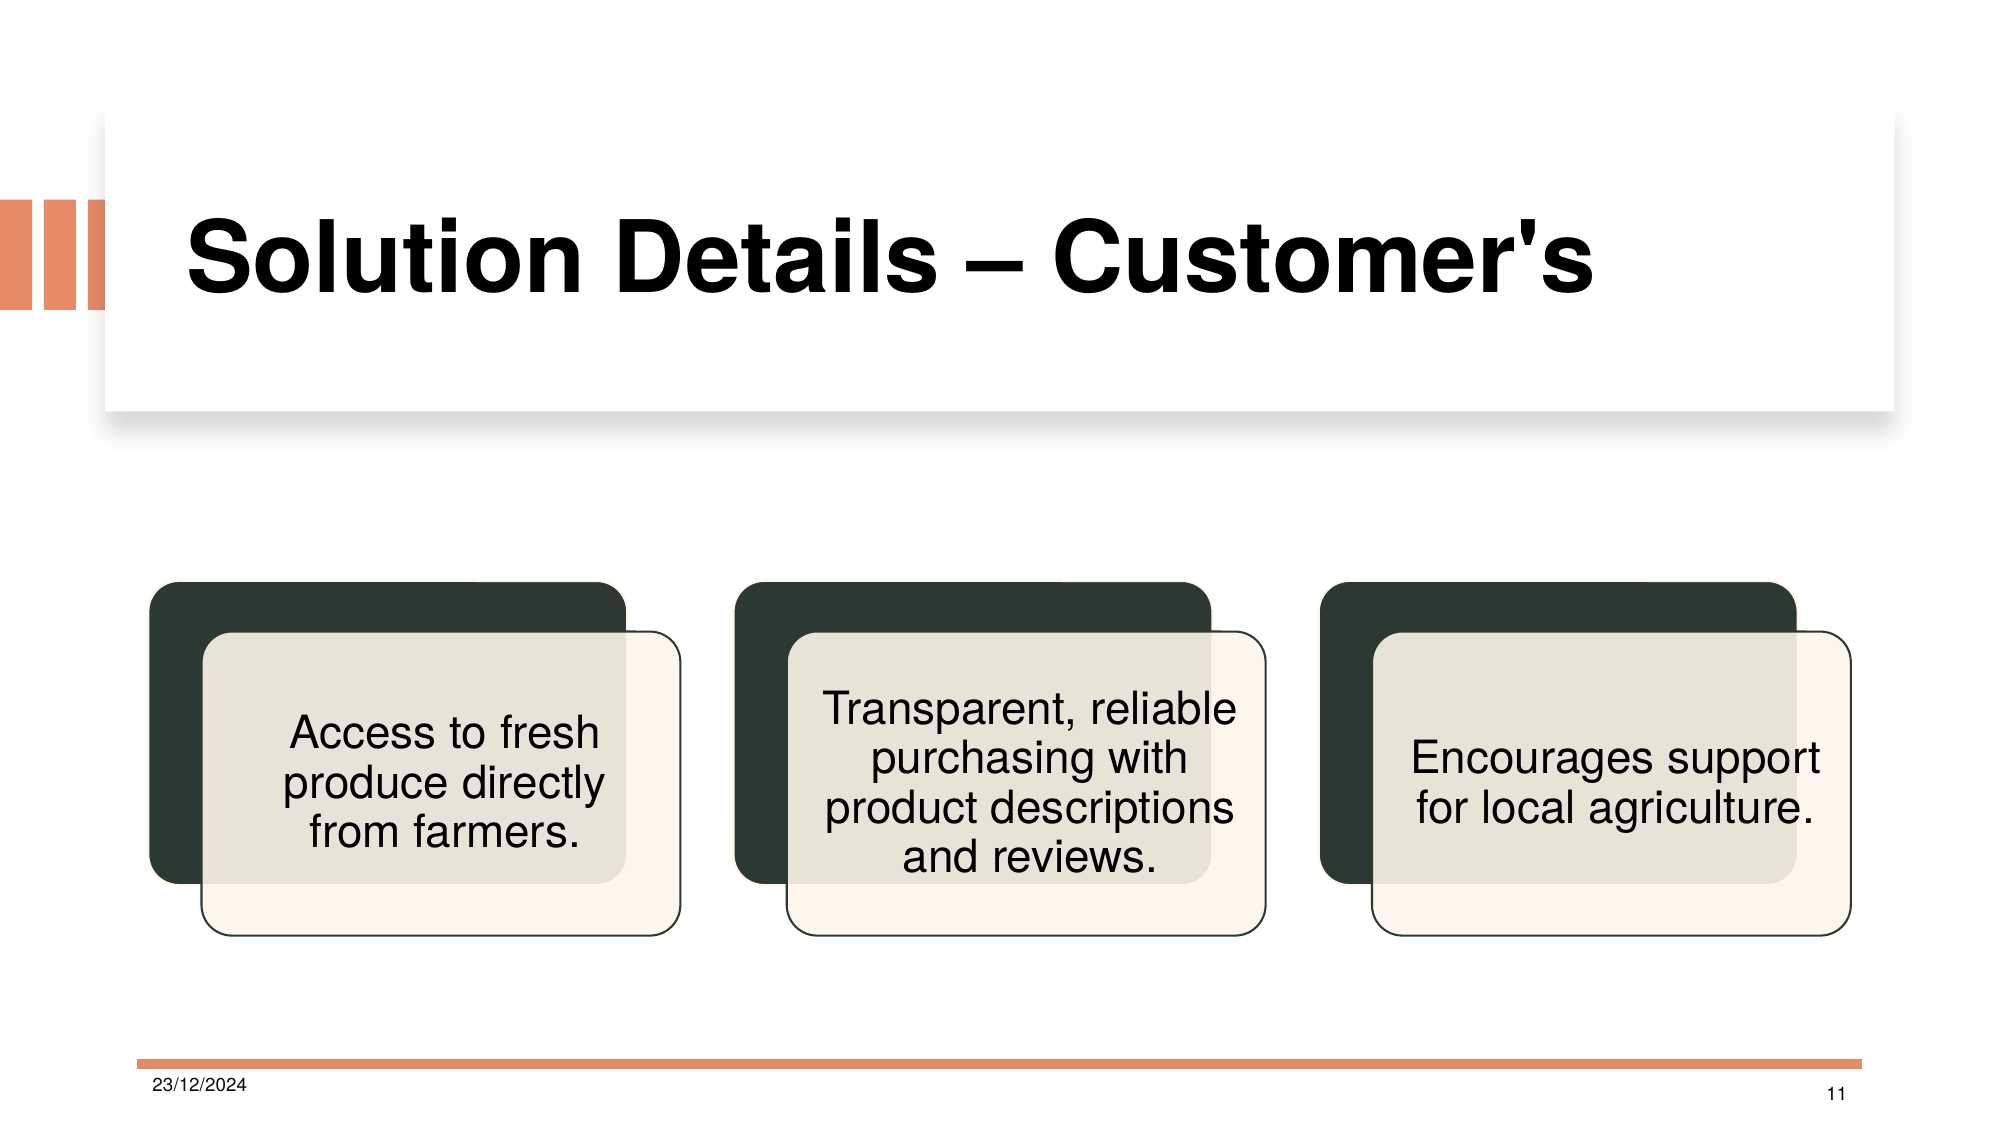

# Solution Details – Customer's

Access to fresh produce directly from farmers.
Transparent, reliable purchasing with product descriptions and reviews.
Encourages support for local agriculture.
23/12/2024

11